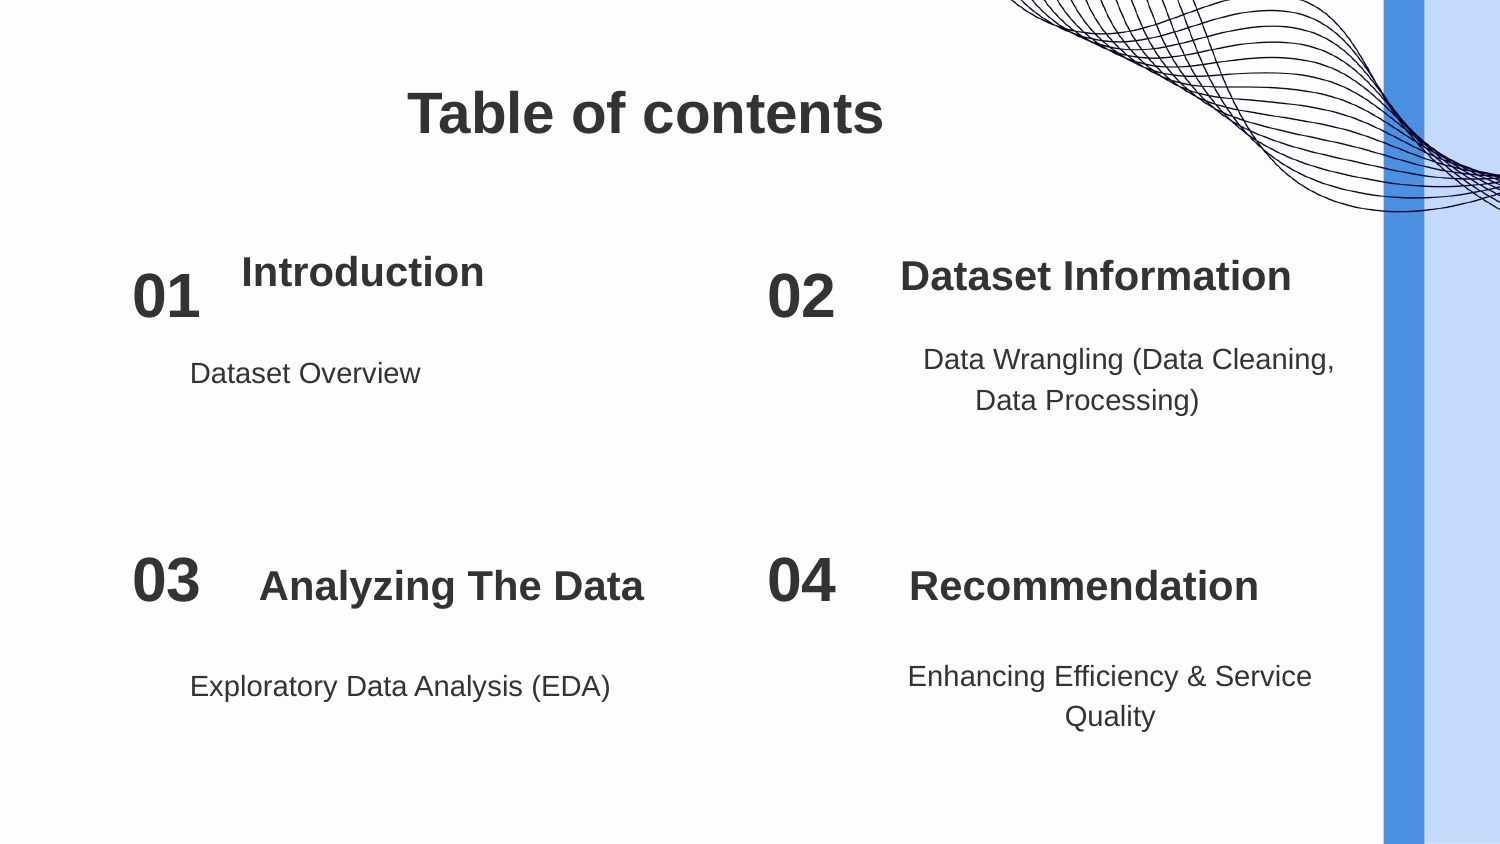

# Table of contents
Introduction
Dataset Information

01
02
Data Wrangling (Data Cleaning, Data Processing)

Dataset Overview
Analyzing The Data
Recommendation
03
04
Enhancing Efficiency & Service Quality
Exploratory Data Analysis (EDA)